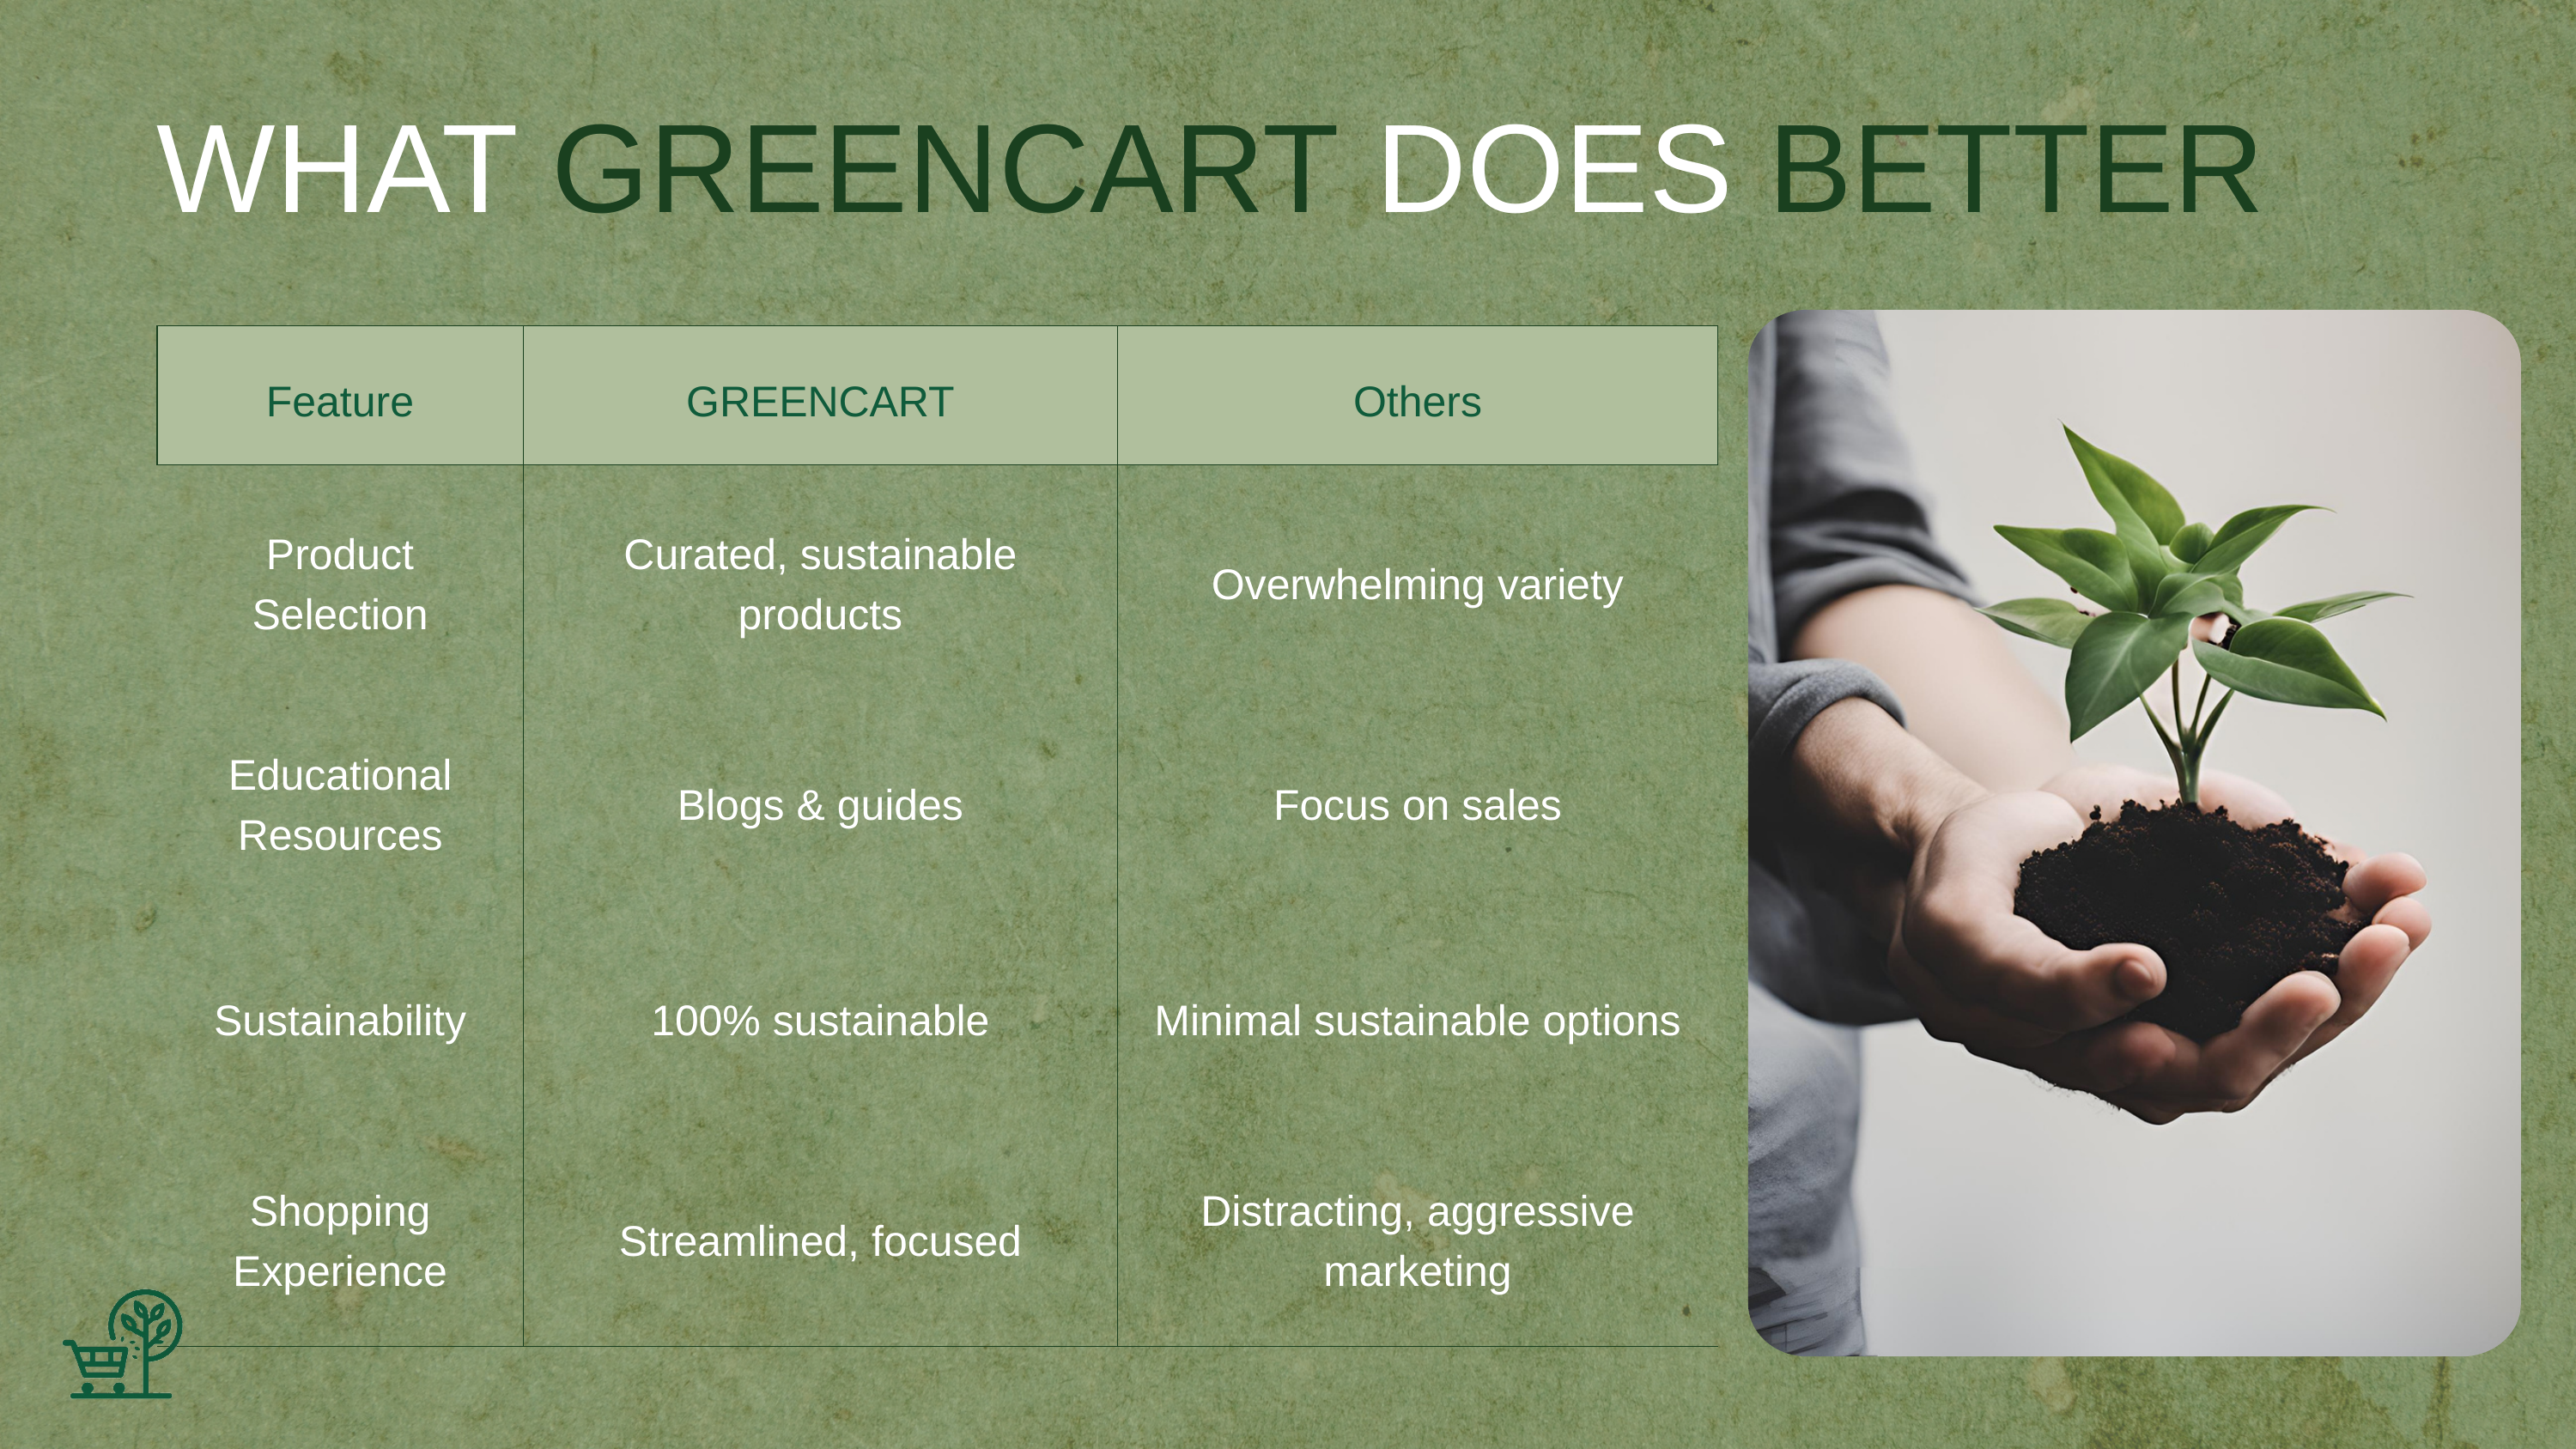

WHAT GREENCART DOES BETTER

| Feature | GREENCART | Others |
| --- | --- | --- |
| Product Selection | Curated, sustainable products | Overwhelming variety |
| Educational Resources | Blogs & guides | Focus on sales |
| Sustainability | 100% sustainable | Minimal sustainable options |
| Shopping Experience | Streamlined, focused | Distracting, aggressive marketing |